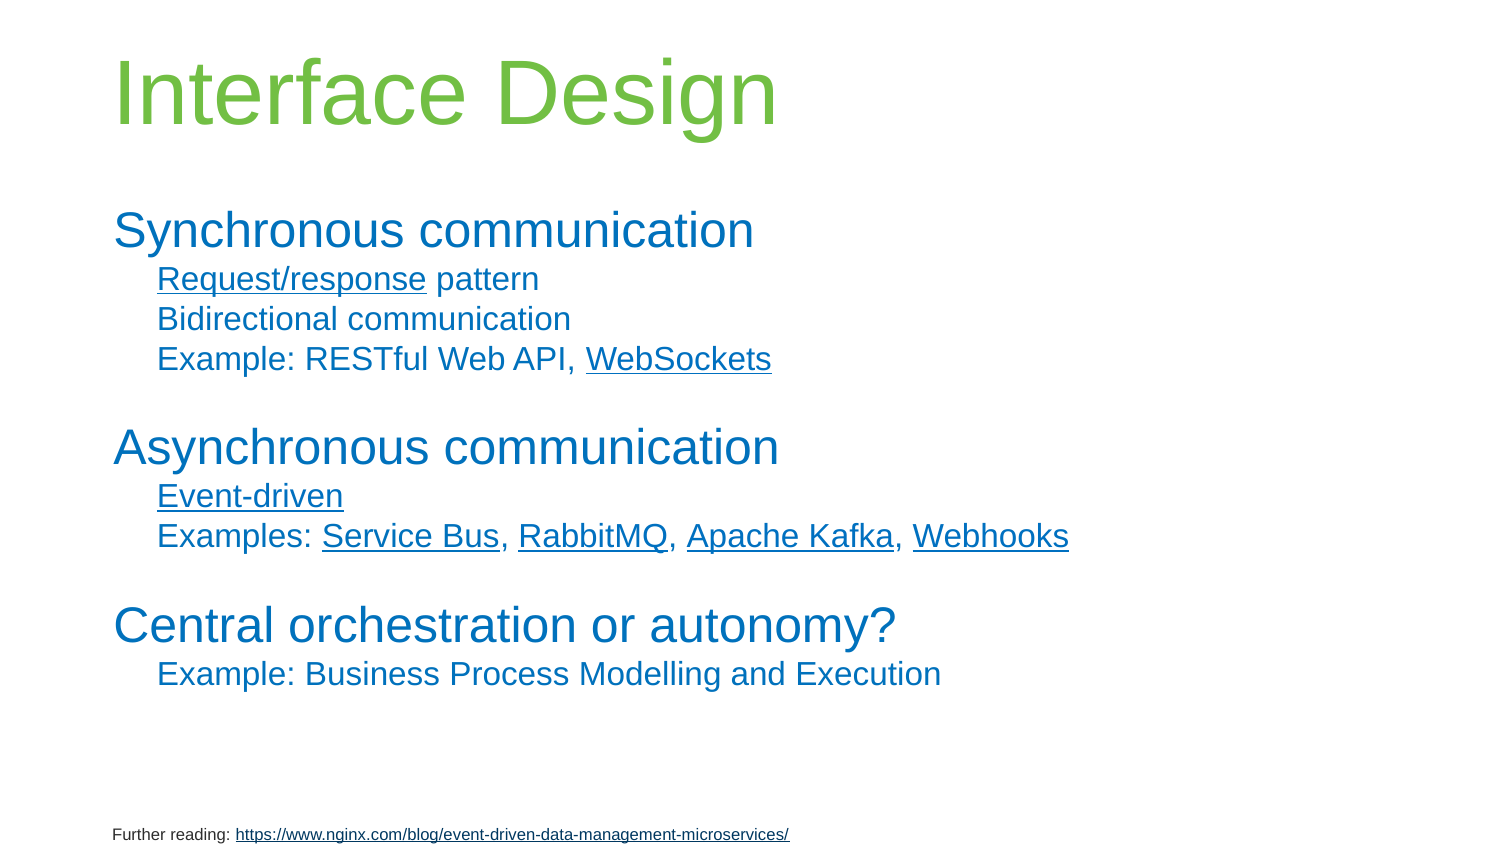

# Interface Design
Synchronous communication
Request/response pattern
Bidirectional communication
Example: RESTful Web API, WebSockets
Asynchronous communication
Event-driven
Examples: Service Bus, RabbitMQ, Apache Kafka, Webhooks
Central orchestration or autonomy?
Example: Business Process Modelling and Execution
Further reading: https://www.nginx.com/blog/event-driven-data-management-microservices/